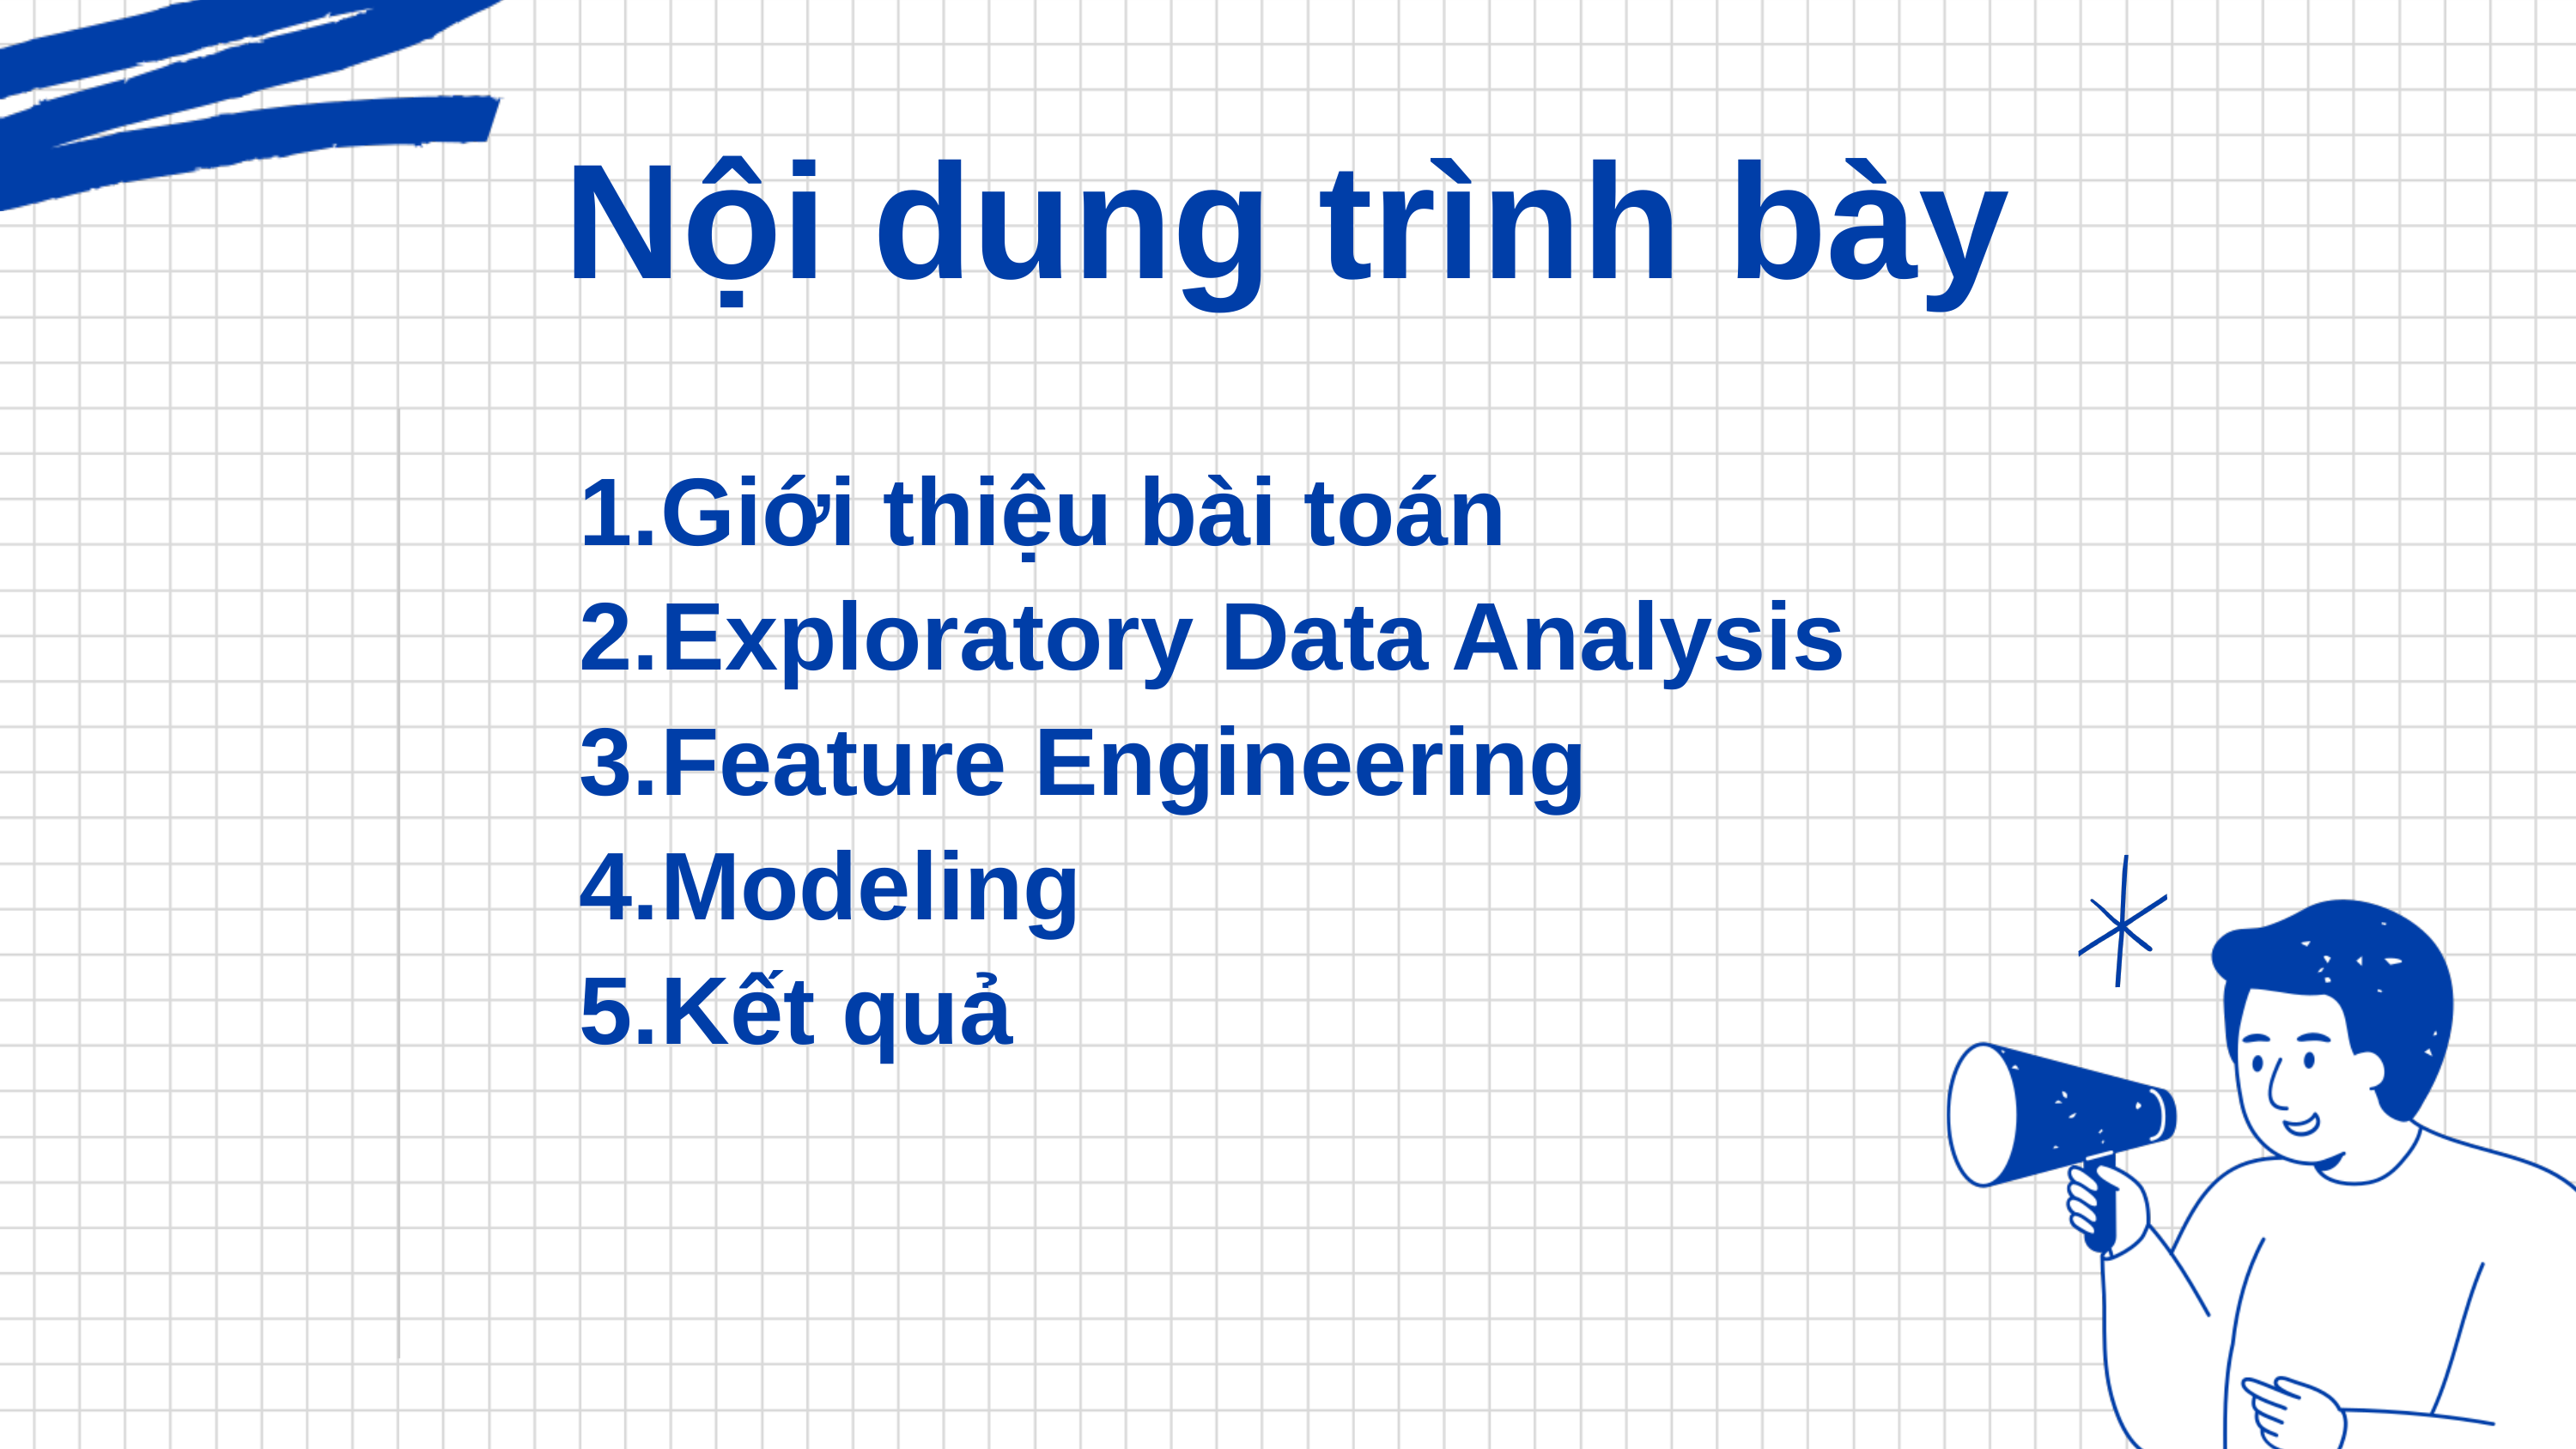

Nội dung trình bày
Giới thiệu bài toán
Exploratory Data Analysis
Feature Engineering
Modeling
Kết quả